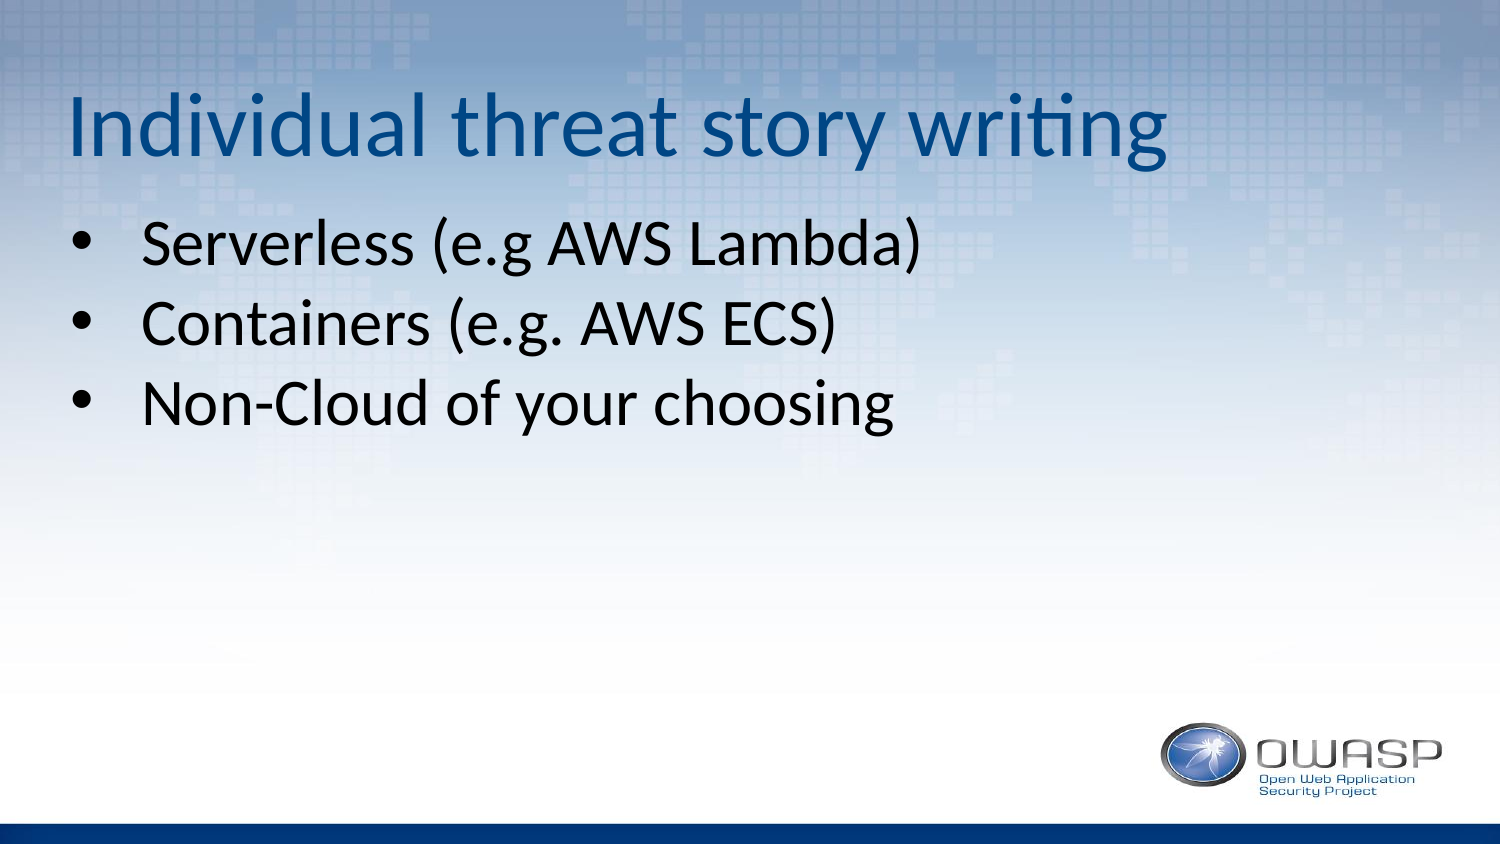

# Individual threat story writing
Serverless (e.g AWS Lambda)
Containers (e.g. AWS ECS)
Non-Cloud of your choosing